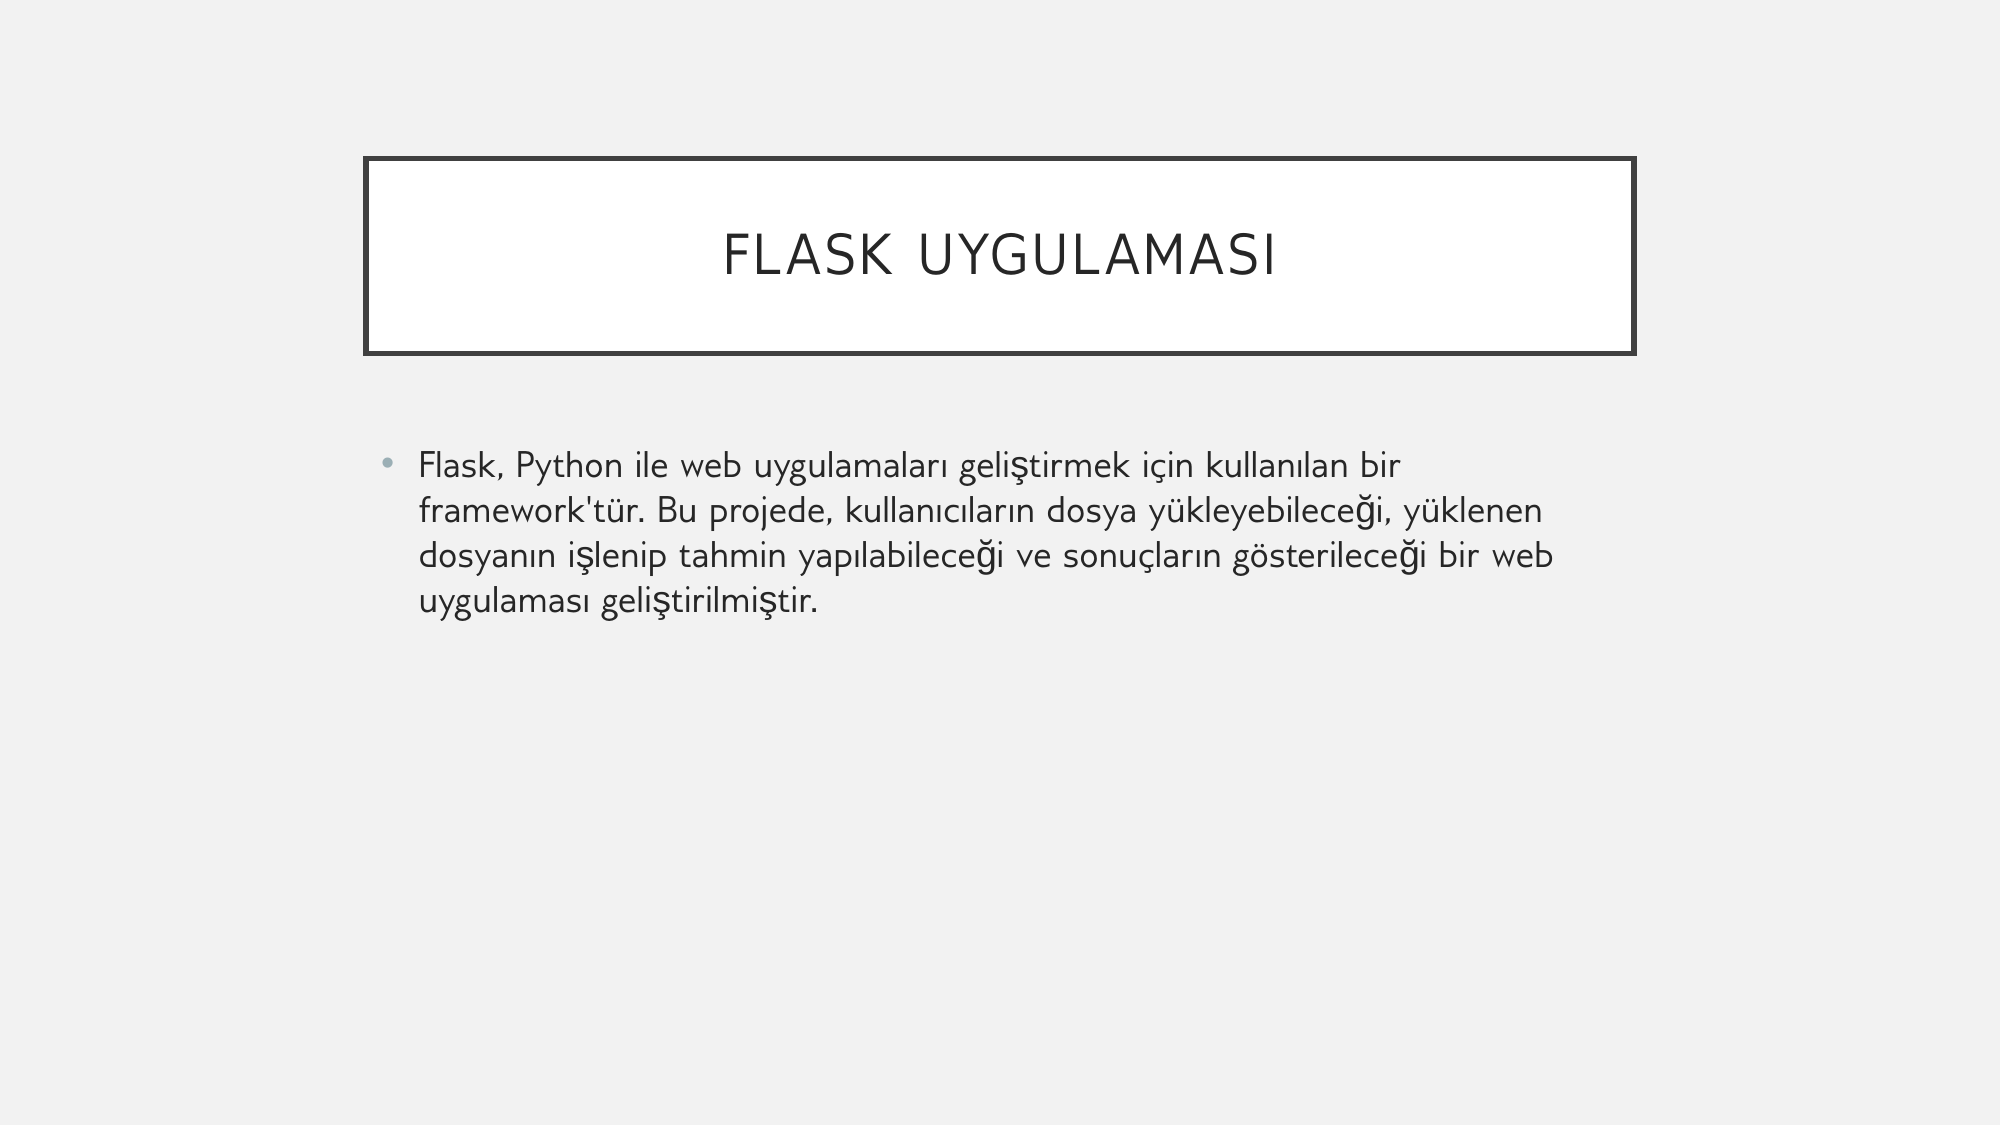

# Flask Uygulaması
Flask, Python ile web uygulamaları geliştirmek için kullanılan bir framework'tür. Bu projede, kullanıcıların dosya yükleyebileceği, yüklenen dosyanın işlenip tahmin yapılabileceği ve sonuçların gösterileceği bir web uygulaması geliştirilmiştir.